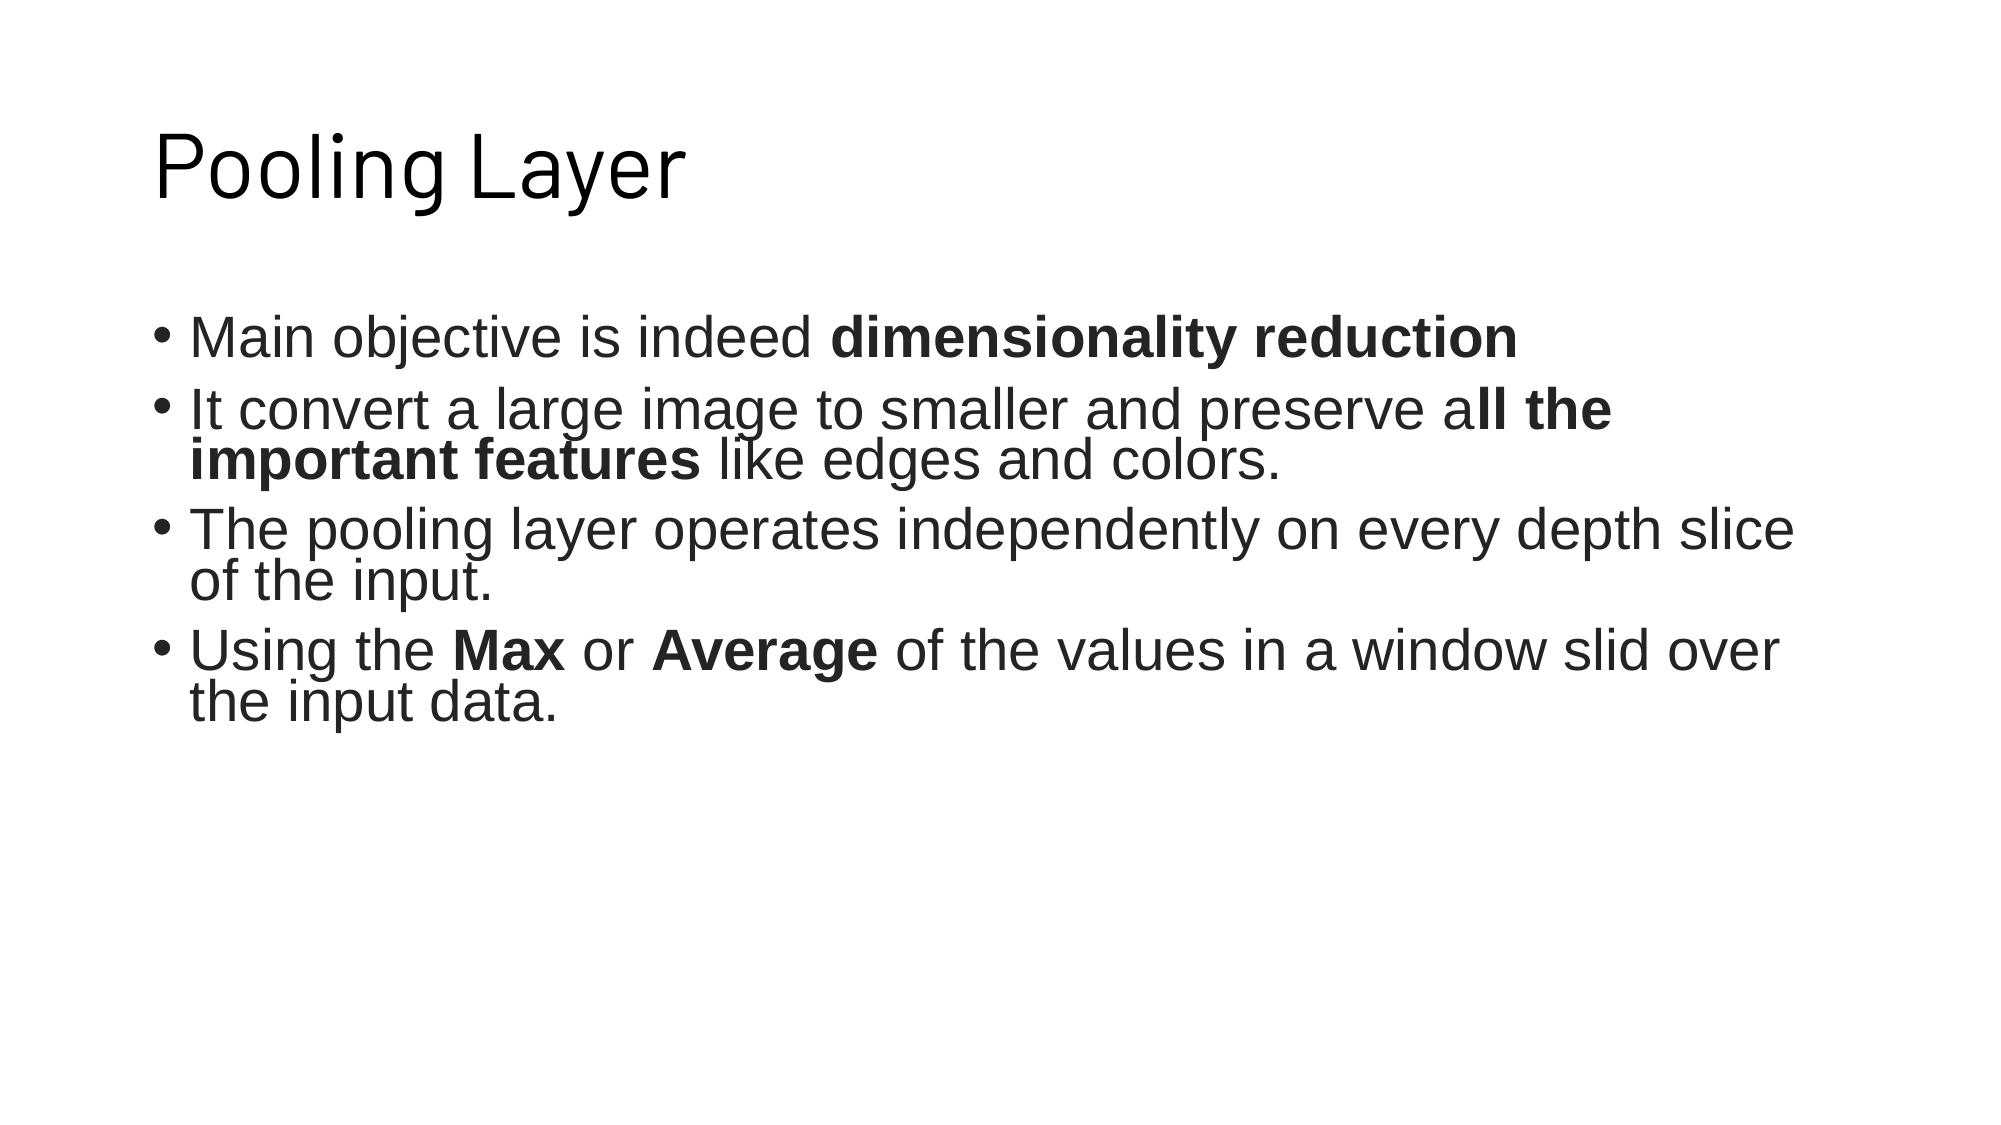

# Pooling Layer
Main objective is indeed dimensionality reduction
It convert a large image to smaller and preserve all the important features like edges and colors.
The pooling layer operates independently on every depth slice of the input.
Using the Max or Average of the values in a window slid over the input data.